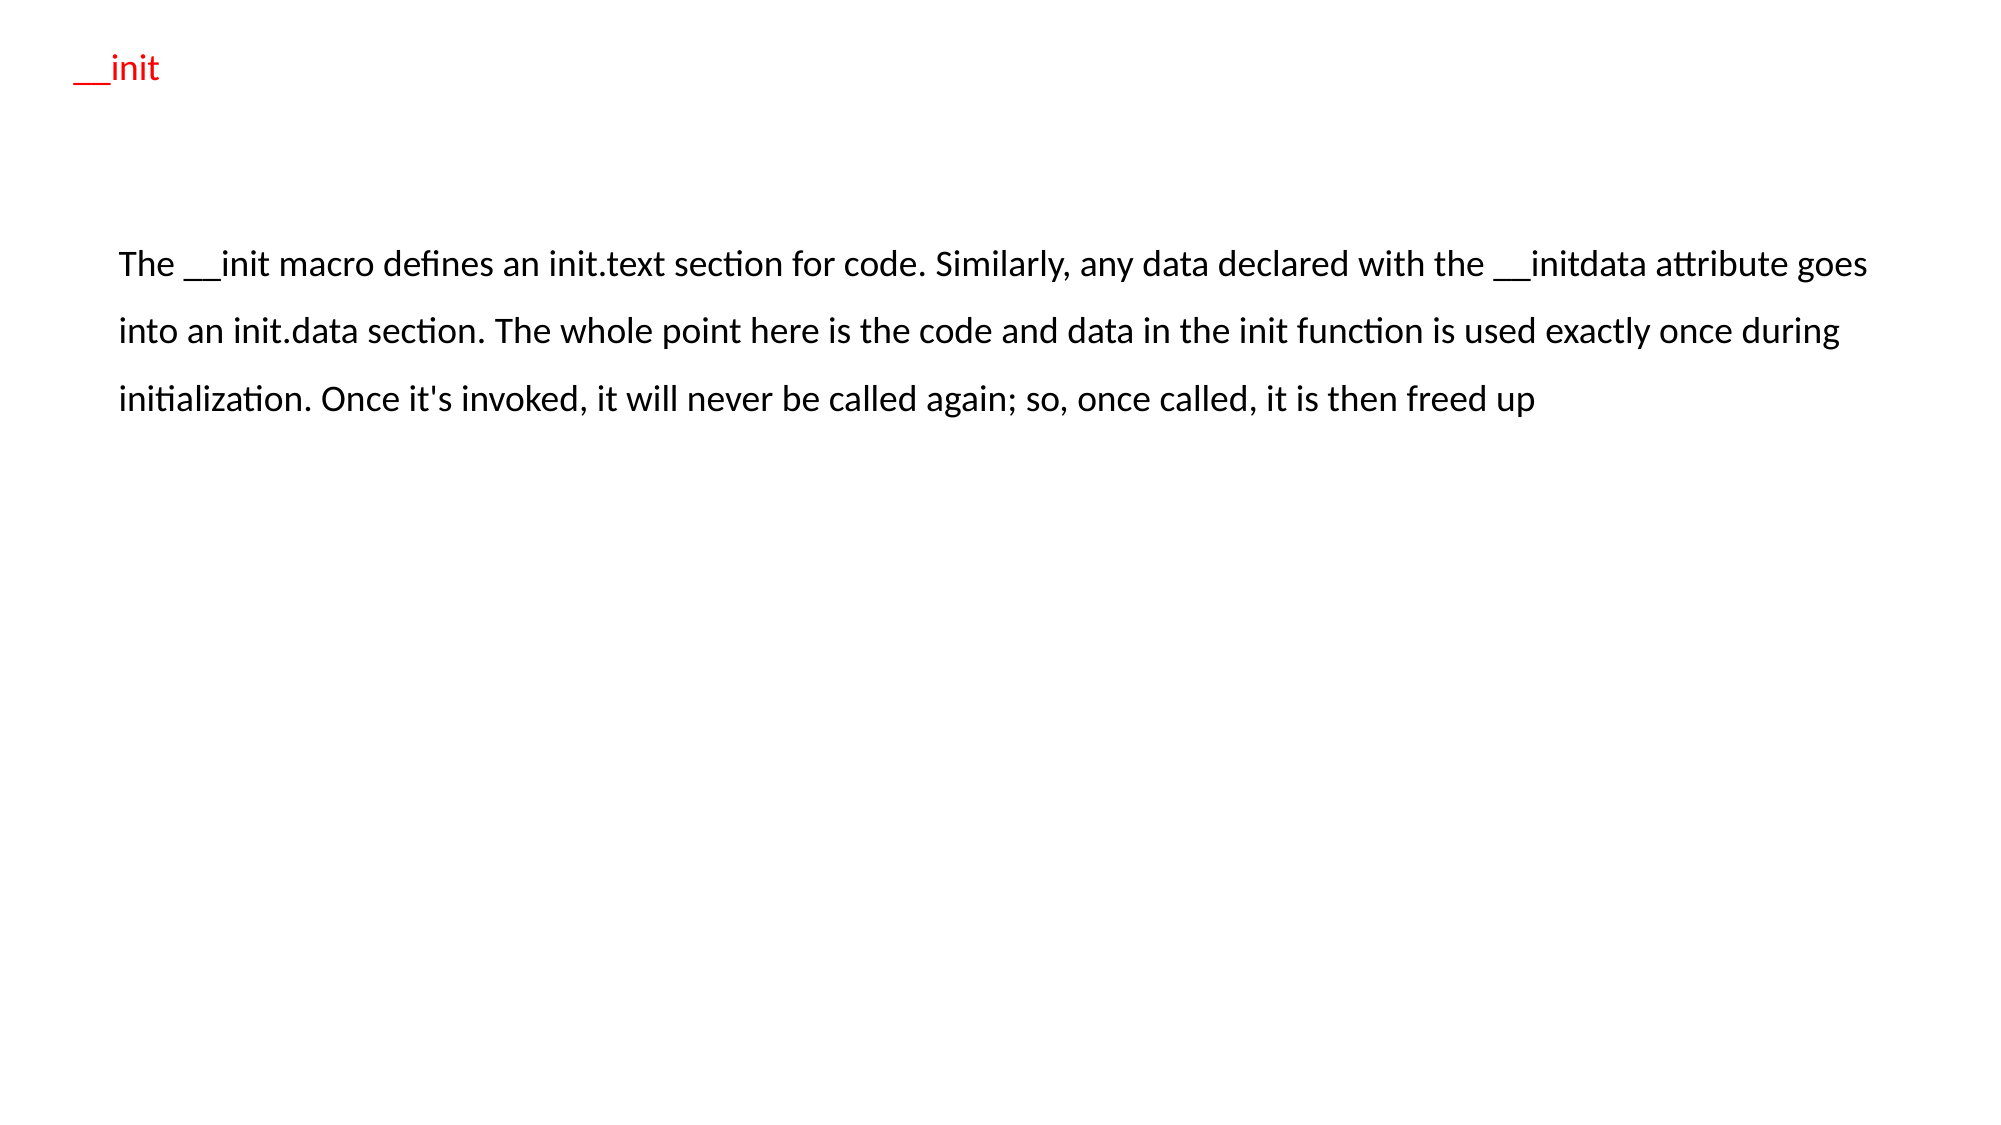

__init
The __init macro defines an init.text section for code. Similarly, any data declared with the __initdata attribute goes into an init.data section. The whole point here is the code and data in the init function is used exactly once during
initialization. Once it's invoked, it will never be called again; so, once called, it is then freed up